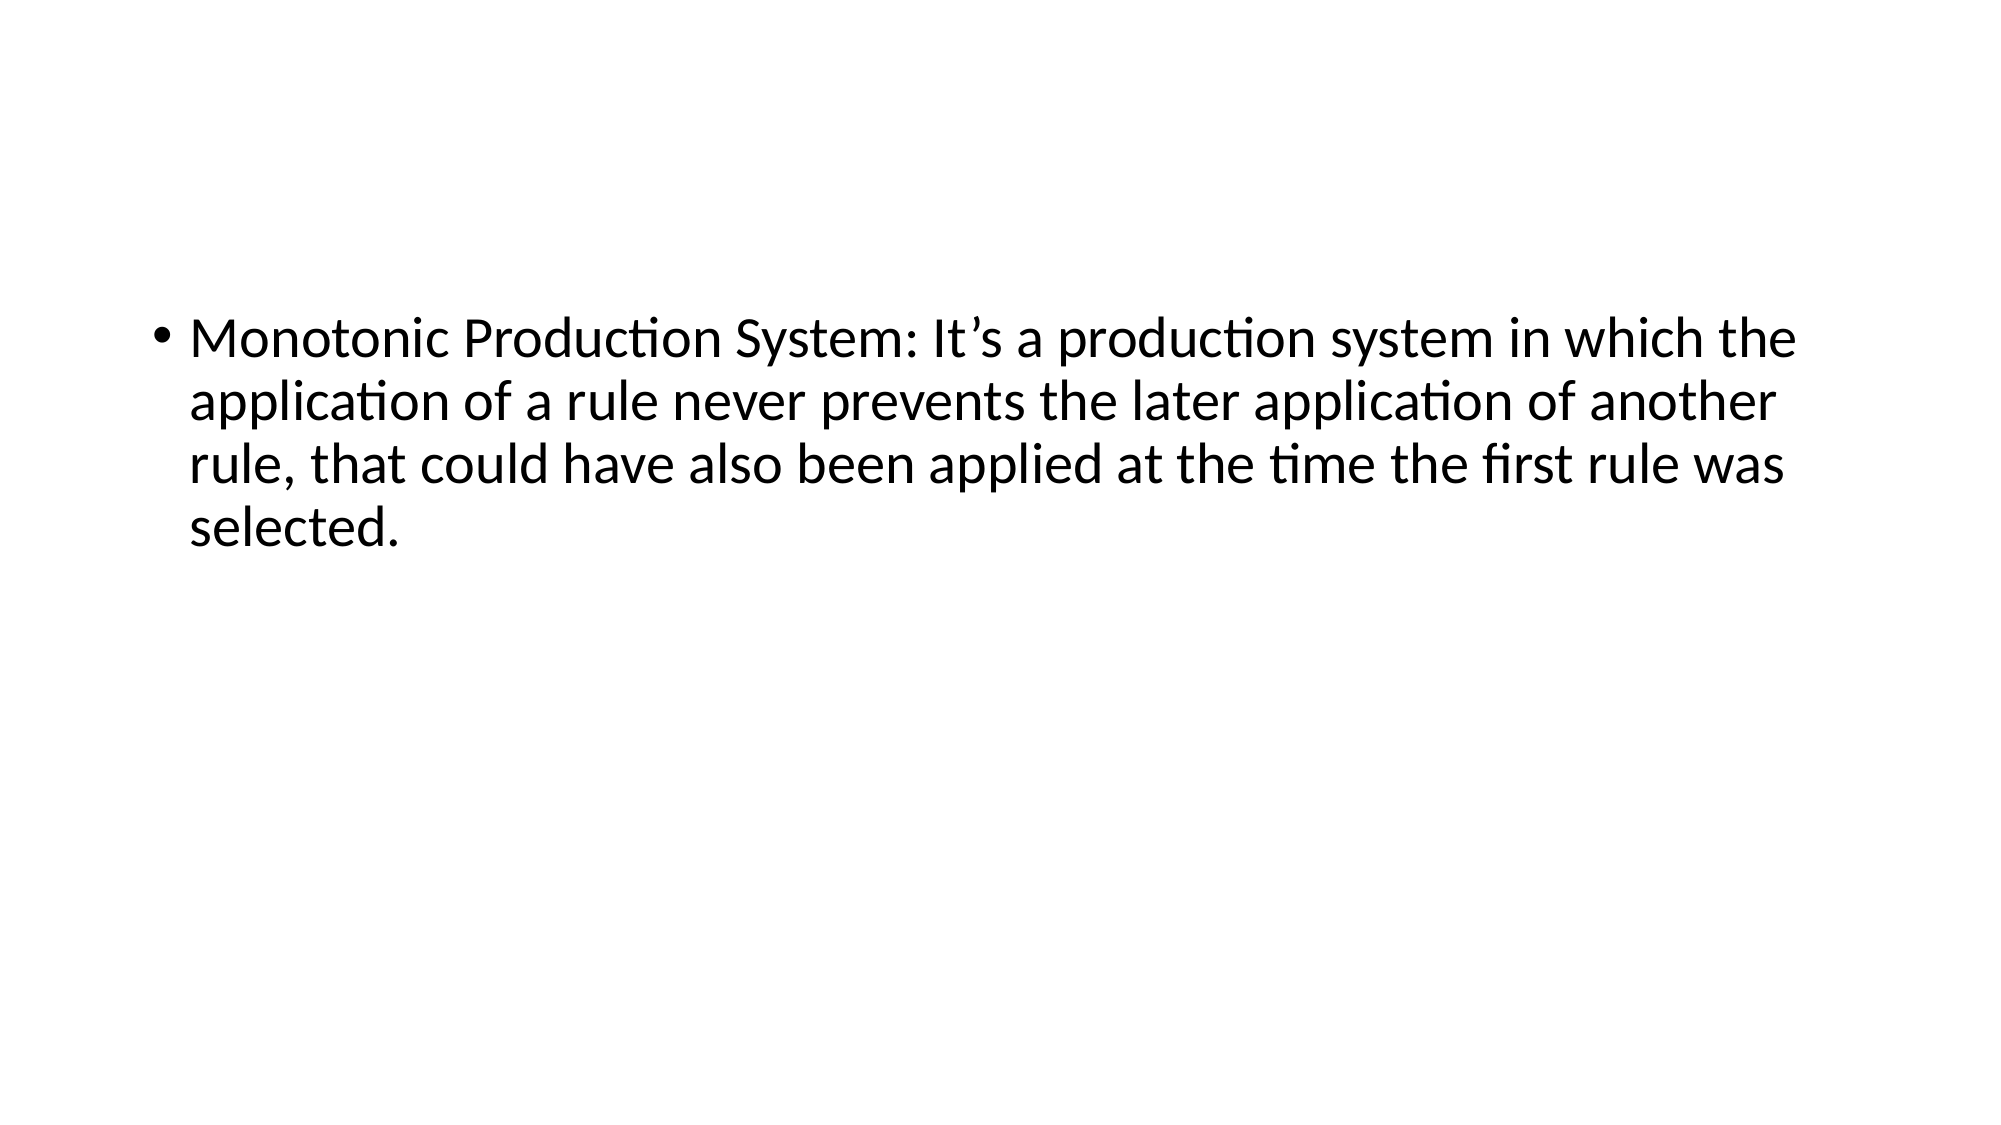

#
Monotonic Production System: It’s a production system in which the application of a rule never prevents the later application of another rule, that could have also been applied at the time the first rule was selected.